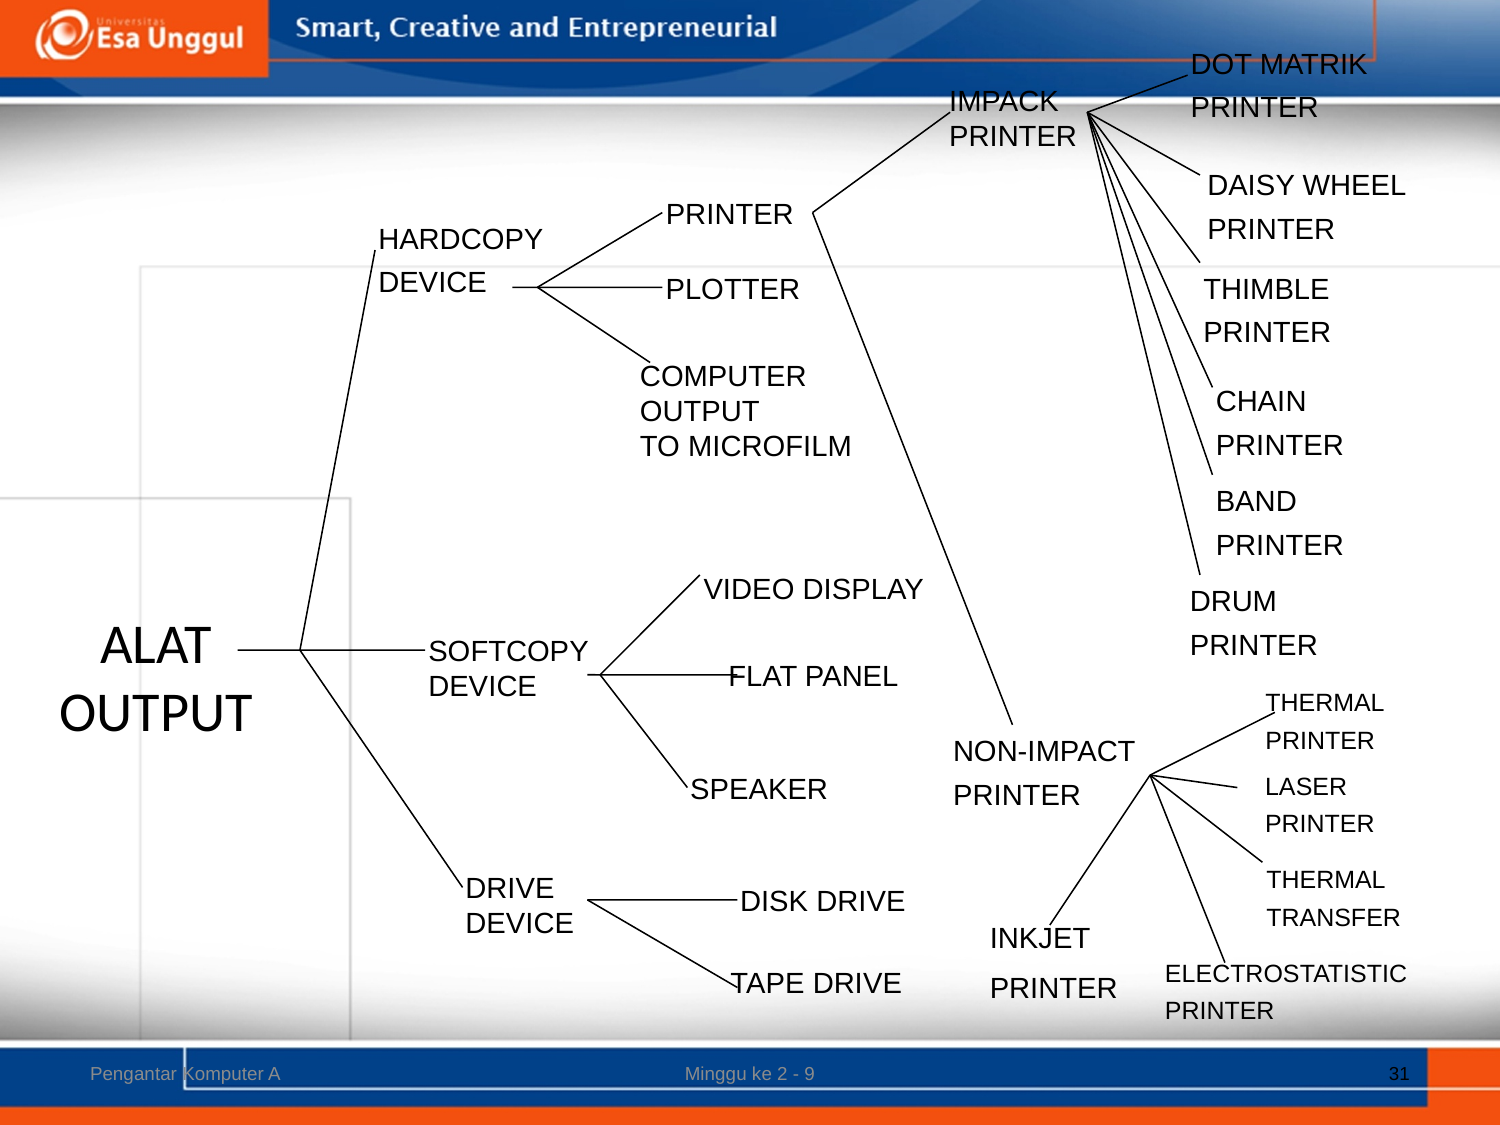

DOT MATRIK
PRINTER
IMPACK
PRINTER

DAISY WHEEL
PRINTER
PRINTER
HARDCOPY
DEVICE

PLOTTER
THIMBLE
PRINTER

COMPUTER
OUTPUT
TO MICROFILM
CHAIN
PRINTER
BAND
PRINTER
VIDEO DISPLAY

DRUM
PRINTER
# ALAT OUTPUT
SOFTCOPY
DEVICE

FLAT PANEL

THERMAL
PRINTER

NON-IMPACT
PRINTER
SPEAKER
LASER
PRINTER

THERMAL
TRANSFER
DRIVE
DEVICE
DISK DRIVE

INKJET
PRINTER
ELECTROSTATISTIC
PRINTER
TAPE DRIVE
Pengantar Komputer A
Minggu ke 2 - 9
31